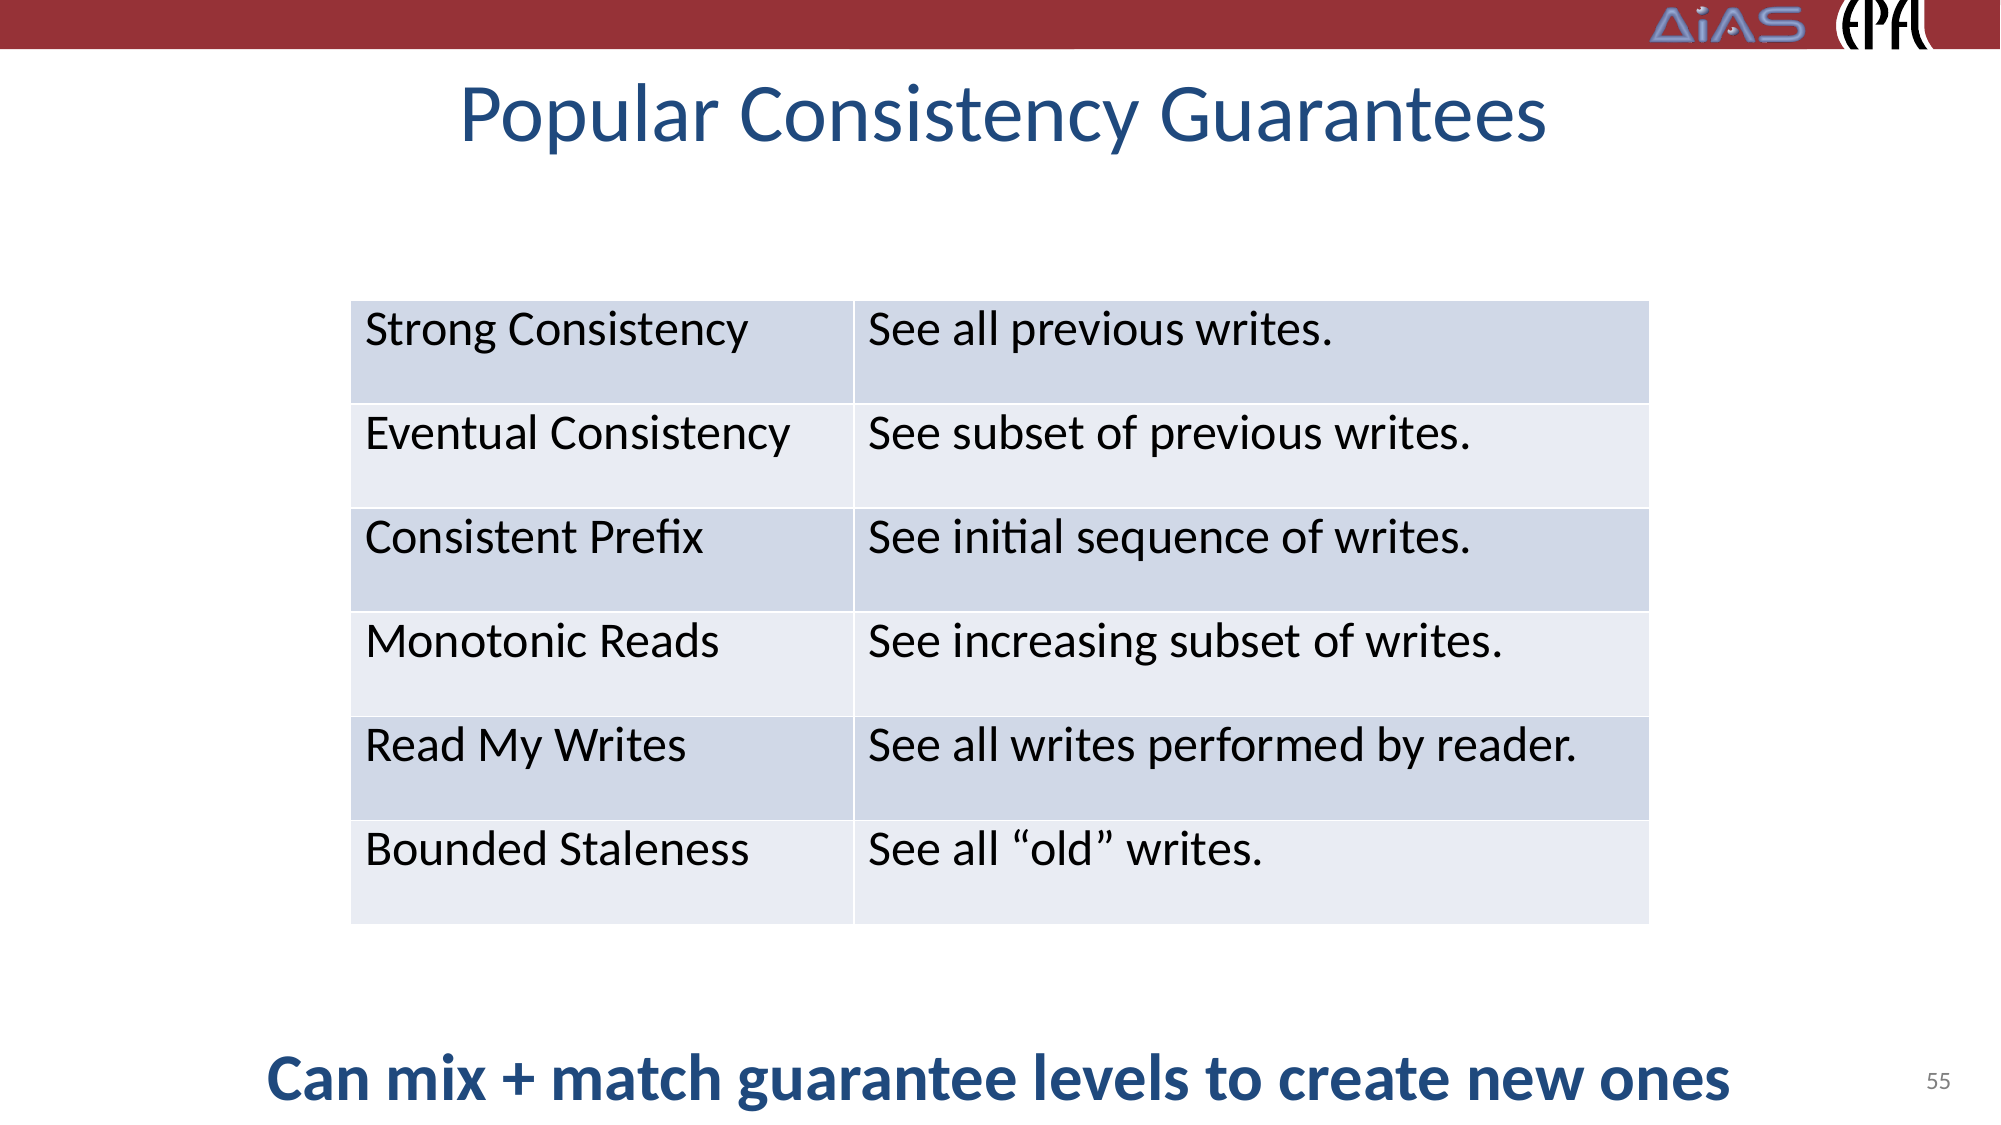

# Popular Consistency Guarantees
| Strong Consistency | See all previous writes. |
| --- | --- |
| Eventual Consistency | See subset of previous writes. |
| Consistent Prefix | See initial sequence of writes. |
| Monotonic Reads | See increasing subset of writes. |
| Read My Writes | See all writes performed by reader. |
| Bounded Staleness | See all “old” writes. |
55
Can mix + match guarantee levels to create new ones